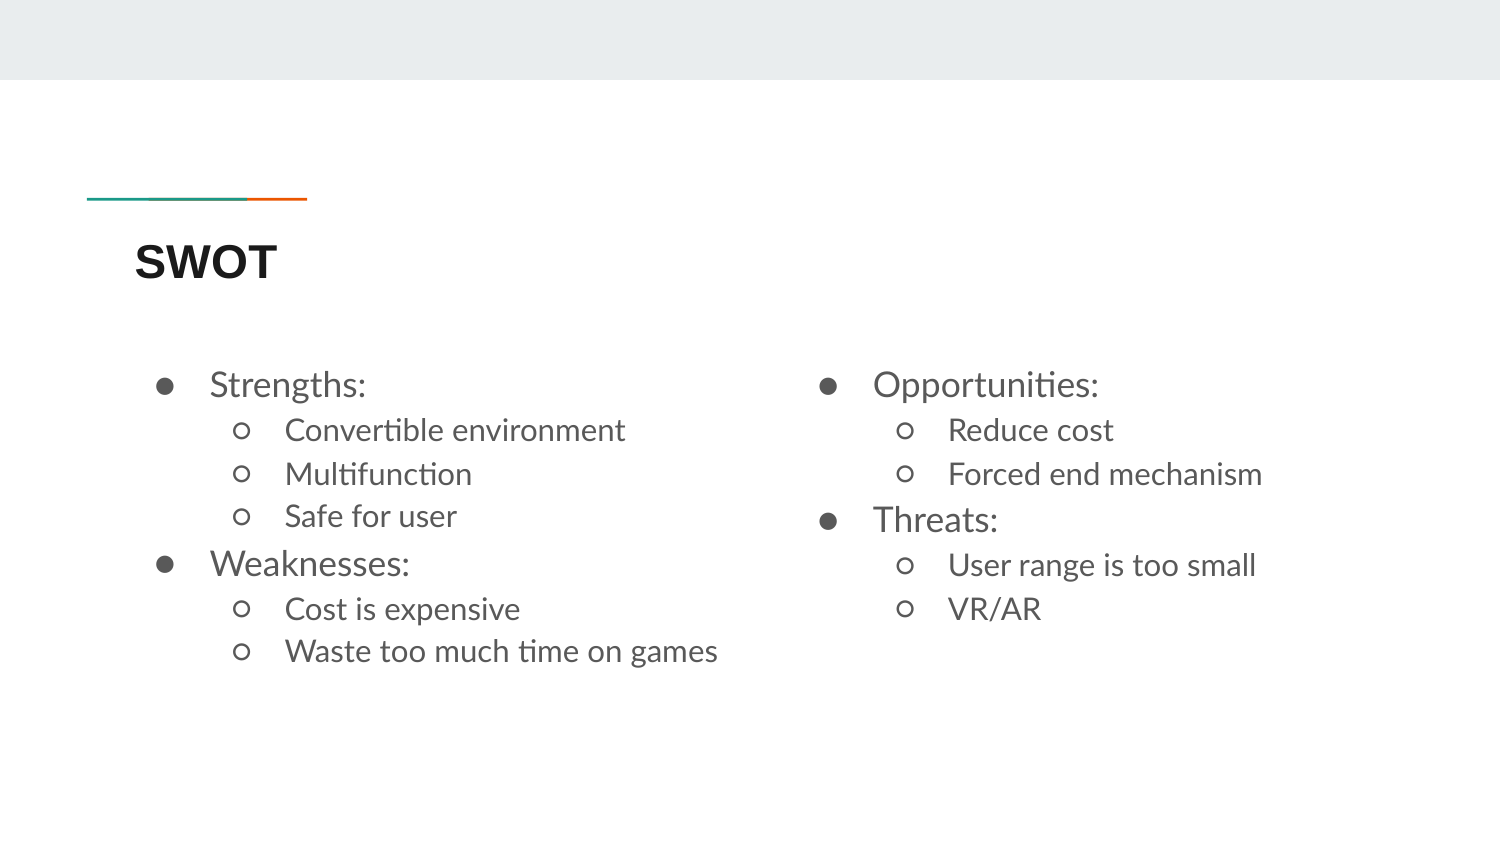

# SWOT
Strengths:
Convertible environment
Multifunction
Safe for user
Weaknesses:
Cost is expensive
Waste too much time on games
Opportunities:
Reduce cost
Forced end mechanism
Threats:
User range is too small
VR/AR